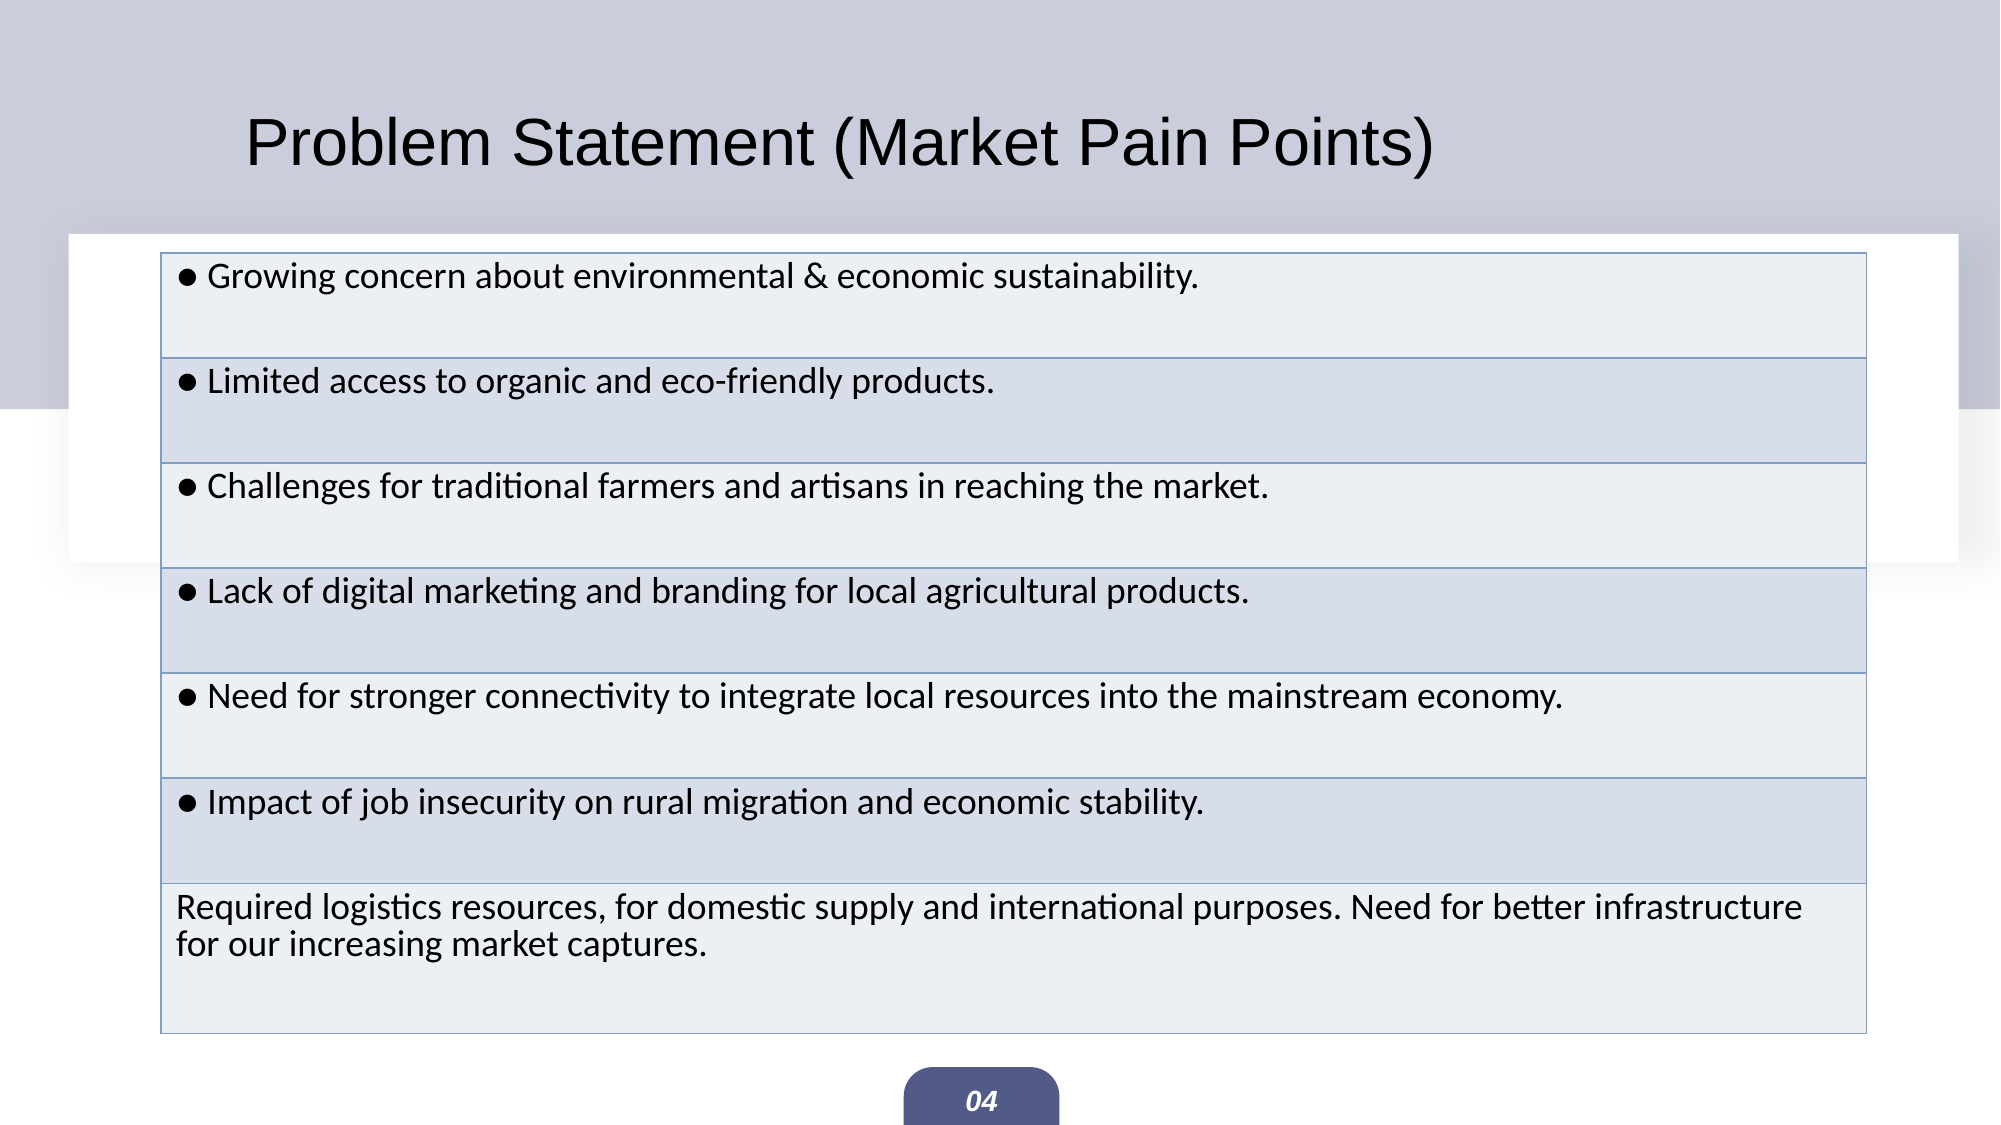

Problem Statement (Market Pain Points)

| ● Growing concern about environmental & economic sustainability. |
| --- |
| ● Limited access to organic and eco-friendly products. |
| ● Challenges for traditional farmers and artisans in reaching the market. |
| ● Lack of digital marketing and branding for local agricultural products. |
| ● Need for stronger connectivity to integrate local resources into the mainstream economy. |
| ● Impact of job insecurity on rural migration and economic stability. |
| Required logistics resources, for domestic supply and international purposes. Need for better infrastructure for our increasing market captures. |
04